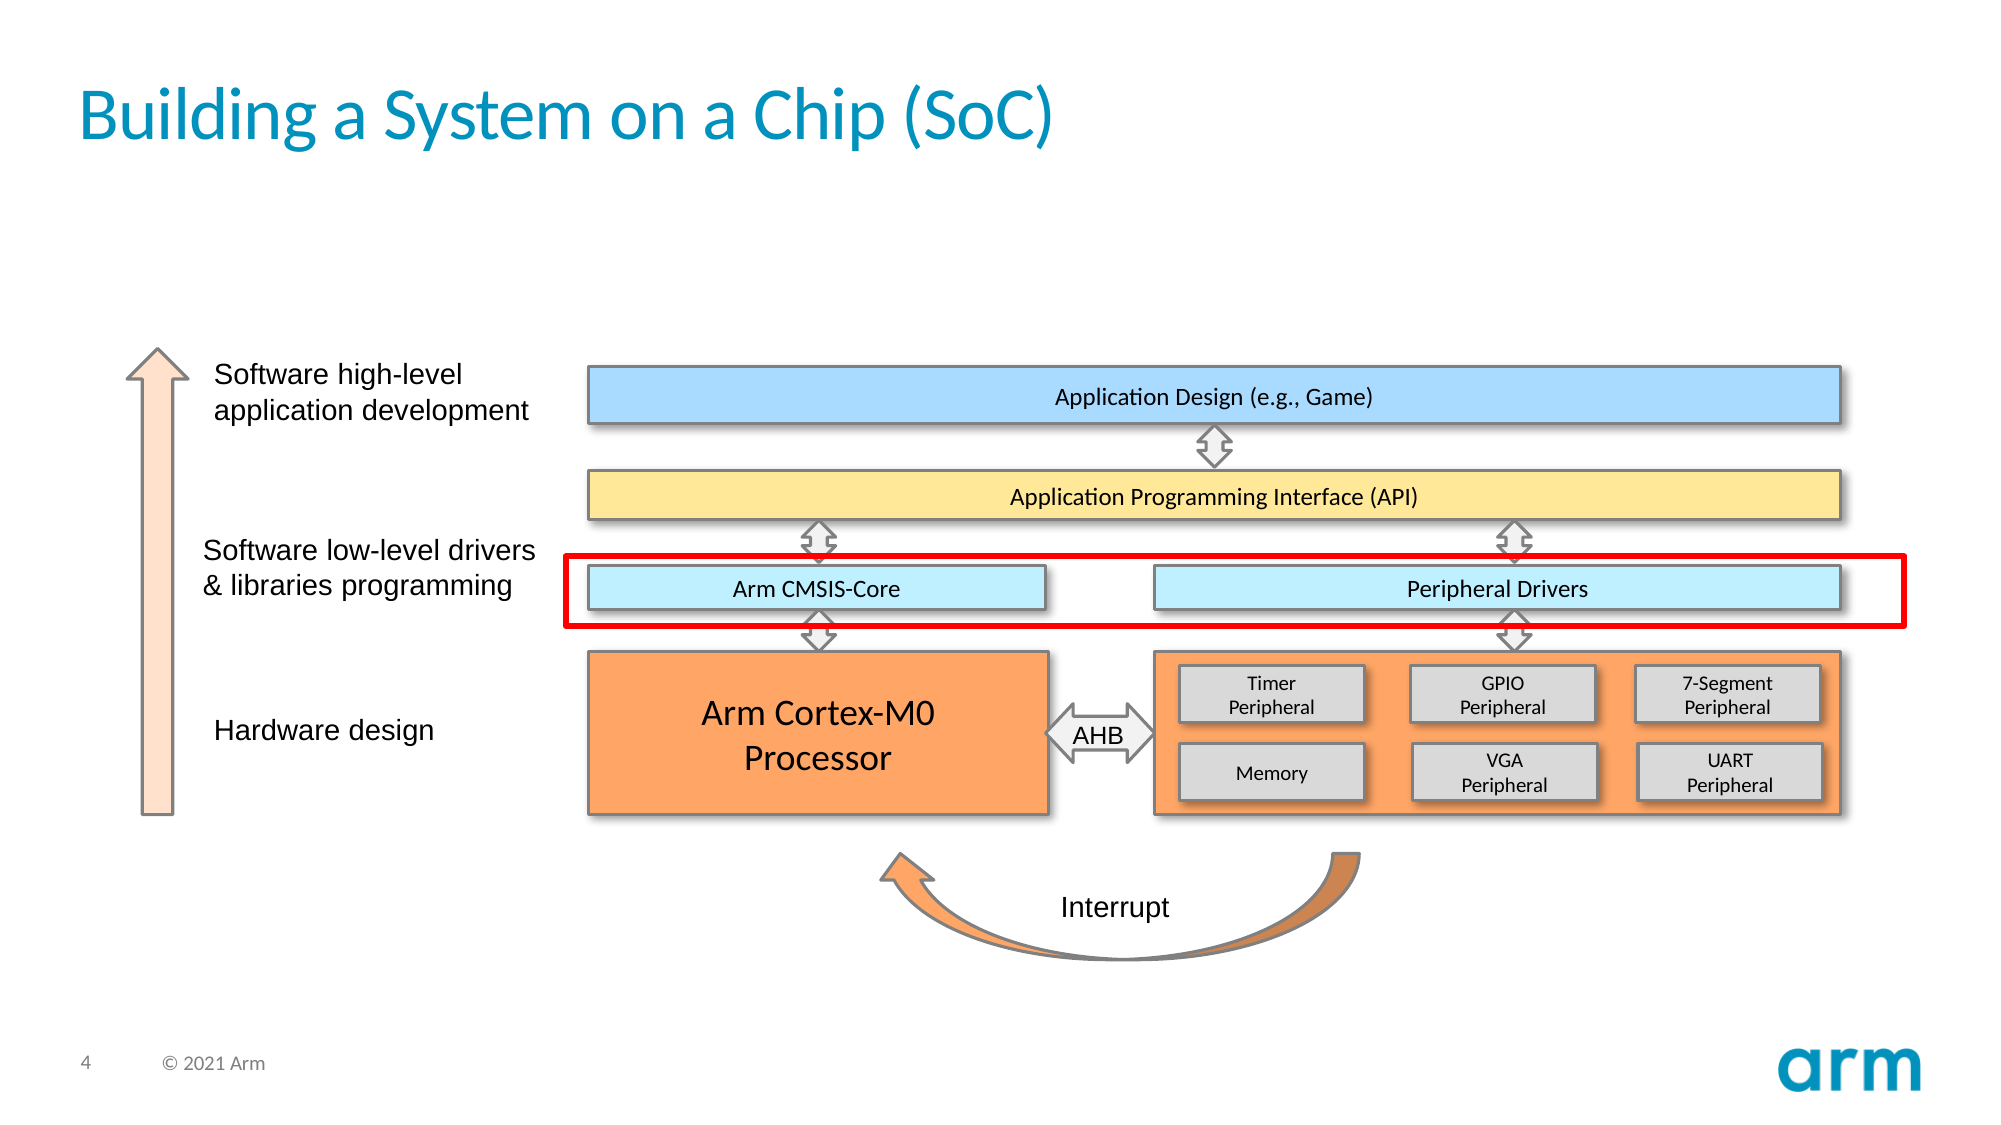

# Building a System on a Chip (SoC)

Software high-level
application development
Application Design (e.g., Game)

Application Programming Interface (API)

Software low-level drivers & libraries programming

Arm CMSIS-Core
Peripheral Drivers

Arm Cortex-M0
Processor

Timer
Peripheral
GPIO
Peripheral
7-Segment
Peripheral

Hardware design
AHB
Memory
VGA
Peripheral
UART
Peripheral

Interrupt